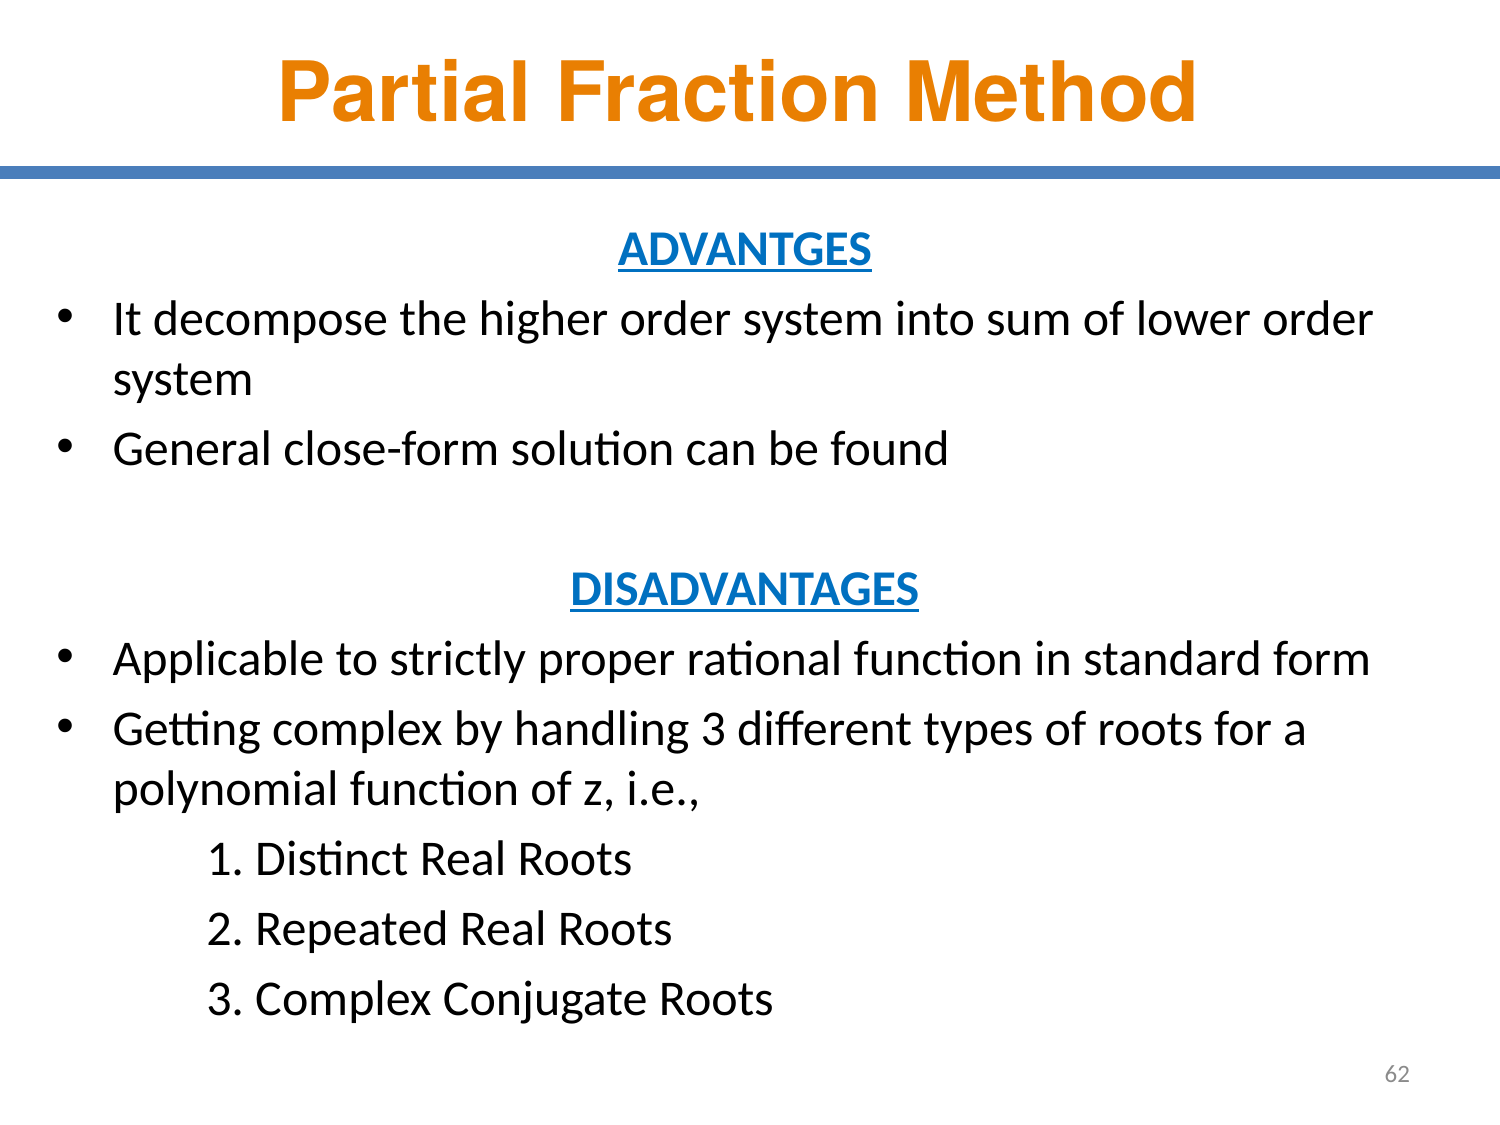

# Partial Fraction Method
ADVANTGES
It decompose the higher order system into sum of lower order system
General close-form solution can be found

DISADVANTAGES
Applicable to strictly proper rational function in standard form
Getting complex by handling 3 different types of roots for a polynomial function of z, i.e.,
	1. Distinct Real Roots
	2. Repeated Real Roots
	3. Complex Conjugate Roots
62